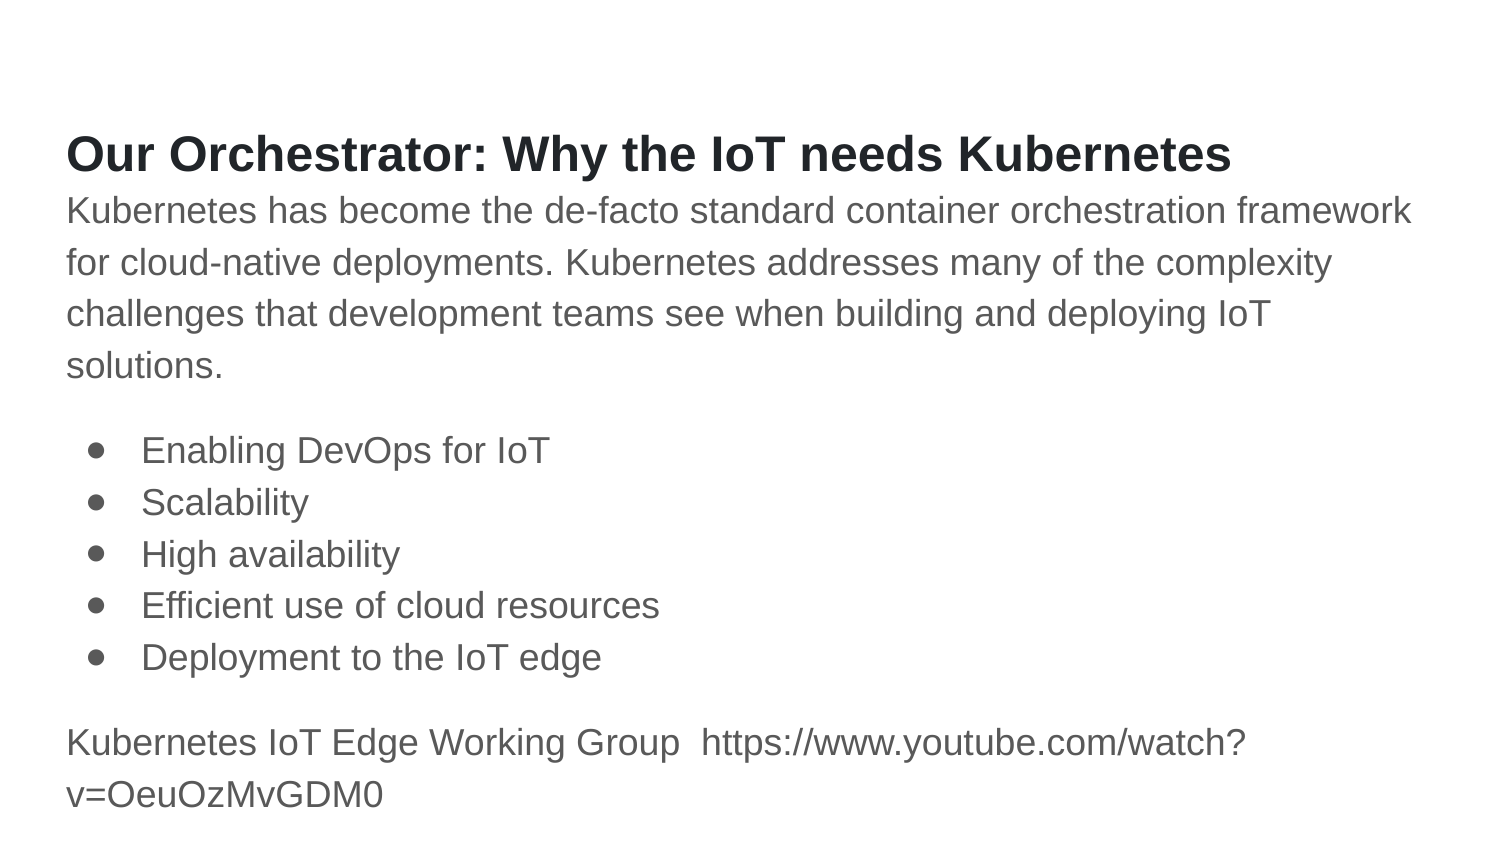

# Our Orchestrator: Why the IoT needs Kubernetes

Kubernetes has become the de-facto standard container orchestration framework for cloud-native deployments. Kubernetes addresses many of the complexity challenges that development teams see when building and deploying IoT solutions.
Enabling DevOps for IoT
Scalability
High availability
Efficient use of cloud resources
Deployment to the IoT edge
Kubernetes IoT Edge Working Group  https://www.youtube.com/watch?v=OeuOzMvGDM0